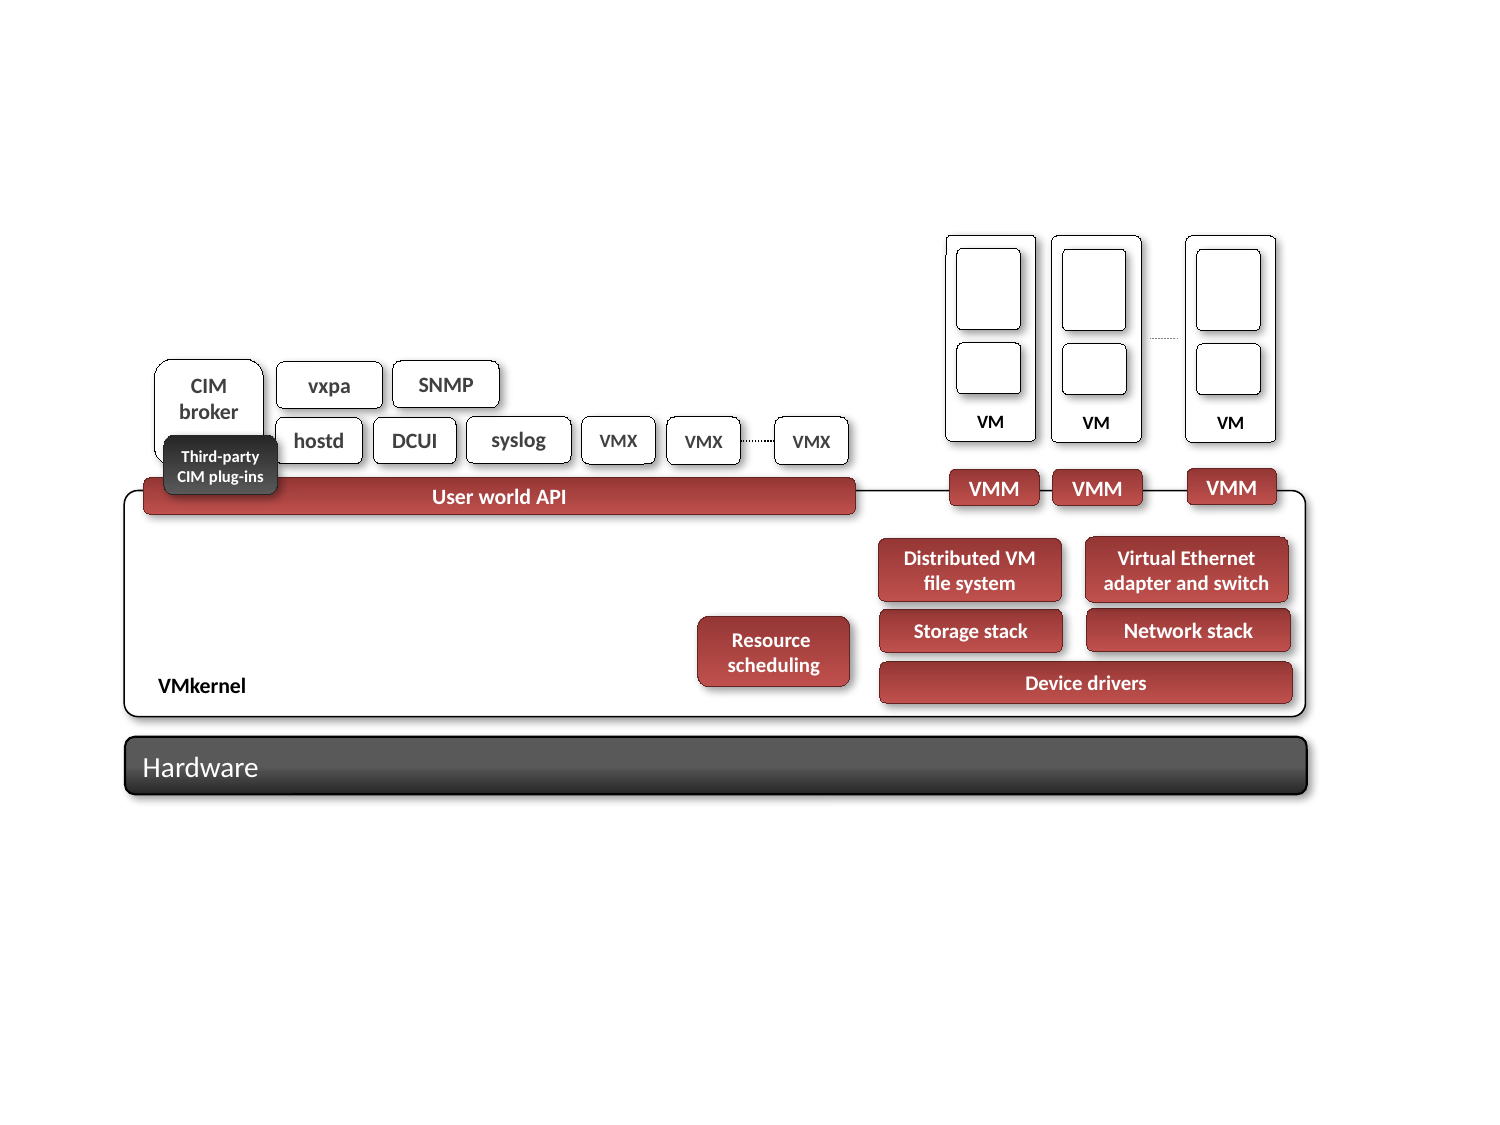

VM

VM

VM

CIM broker
SNMP
vxpa
VMX
syslog
VMX
VMX
DCUI
hostd
Third-party CIM plug-ins
VMM
VMM
VMM
User world API
VMkernel
Virtual Ethernet adapter and switch
Distributed VM file system
Network stack
Storage stack
Resource
scheduling
Device drivers
Hardware